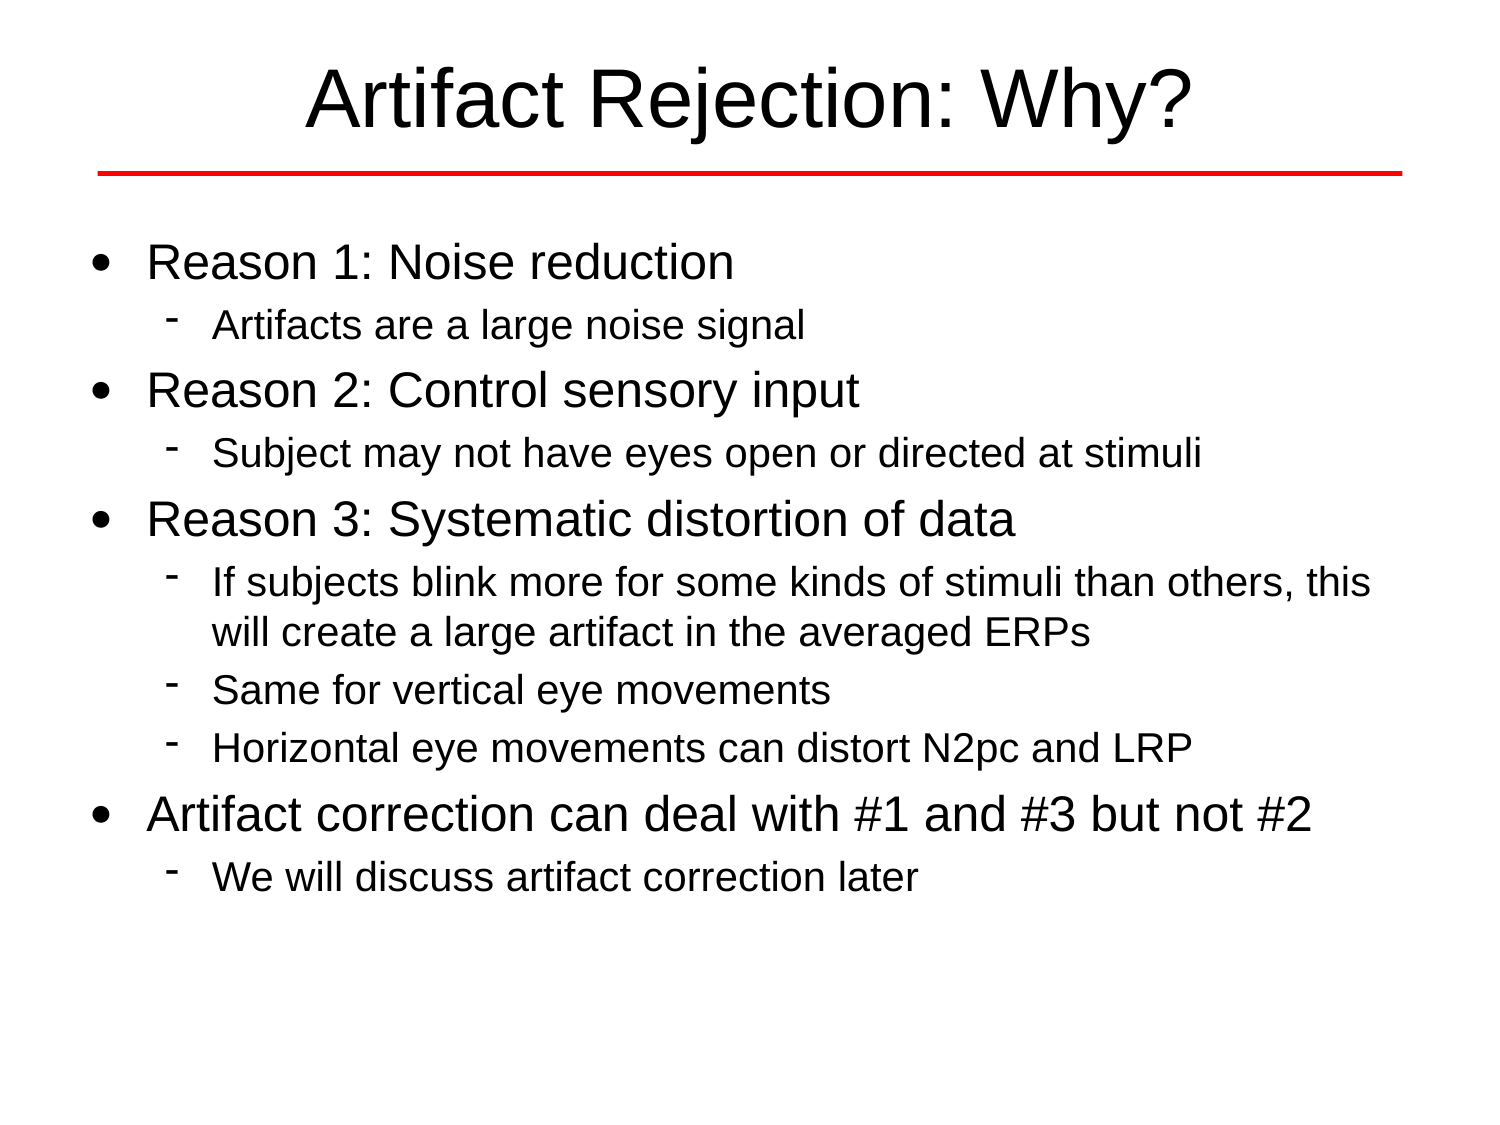

# Artifact Rejection: Why?

Reason 1: Noise reduction
Artifacts are a large noise signal
Reason 2: Control sensory input
Subject may not have eyes open or directed at stimuli
Reason 3: Systematic distortion of data
If subjects blink more for some kinds of stimuli than others, this will create a large artifact in the averaged ERPs
Same for vertical eye movements
Horizontal eye movements can distort N2pc and LRP
Artifact correction can deal with #1 and #3 but not #2
We will discuss artifact correction later